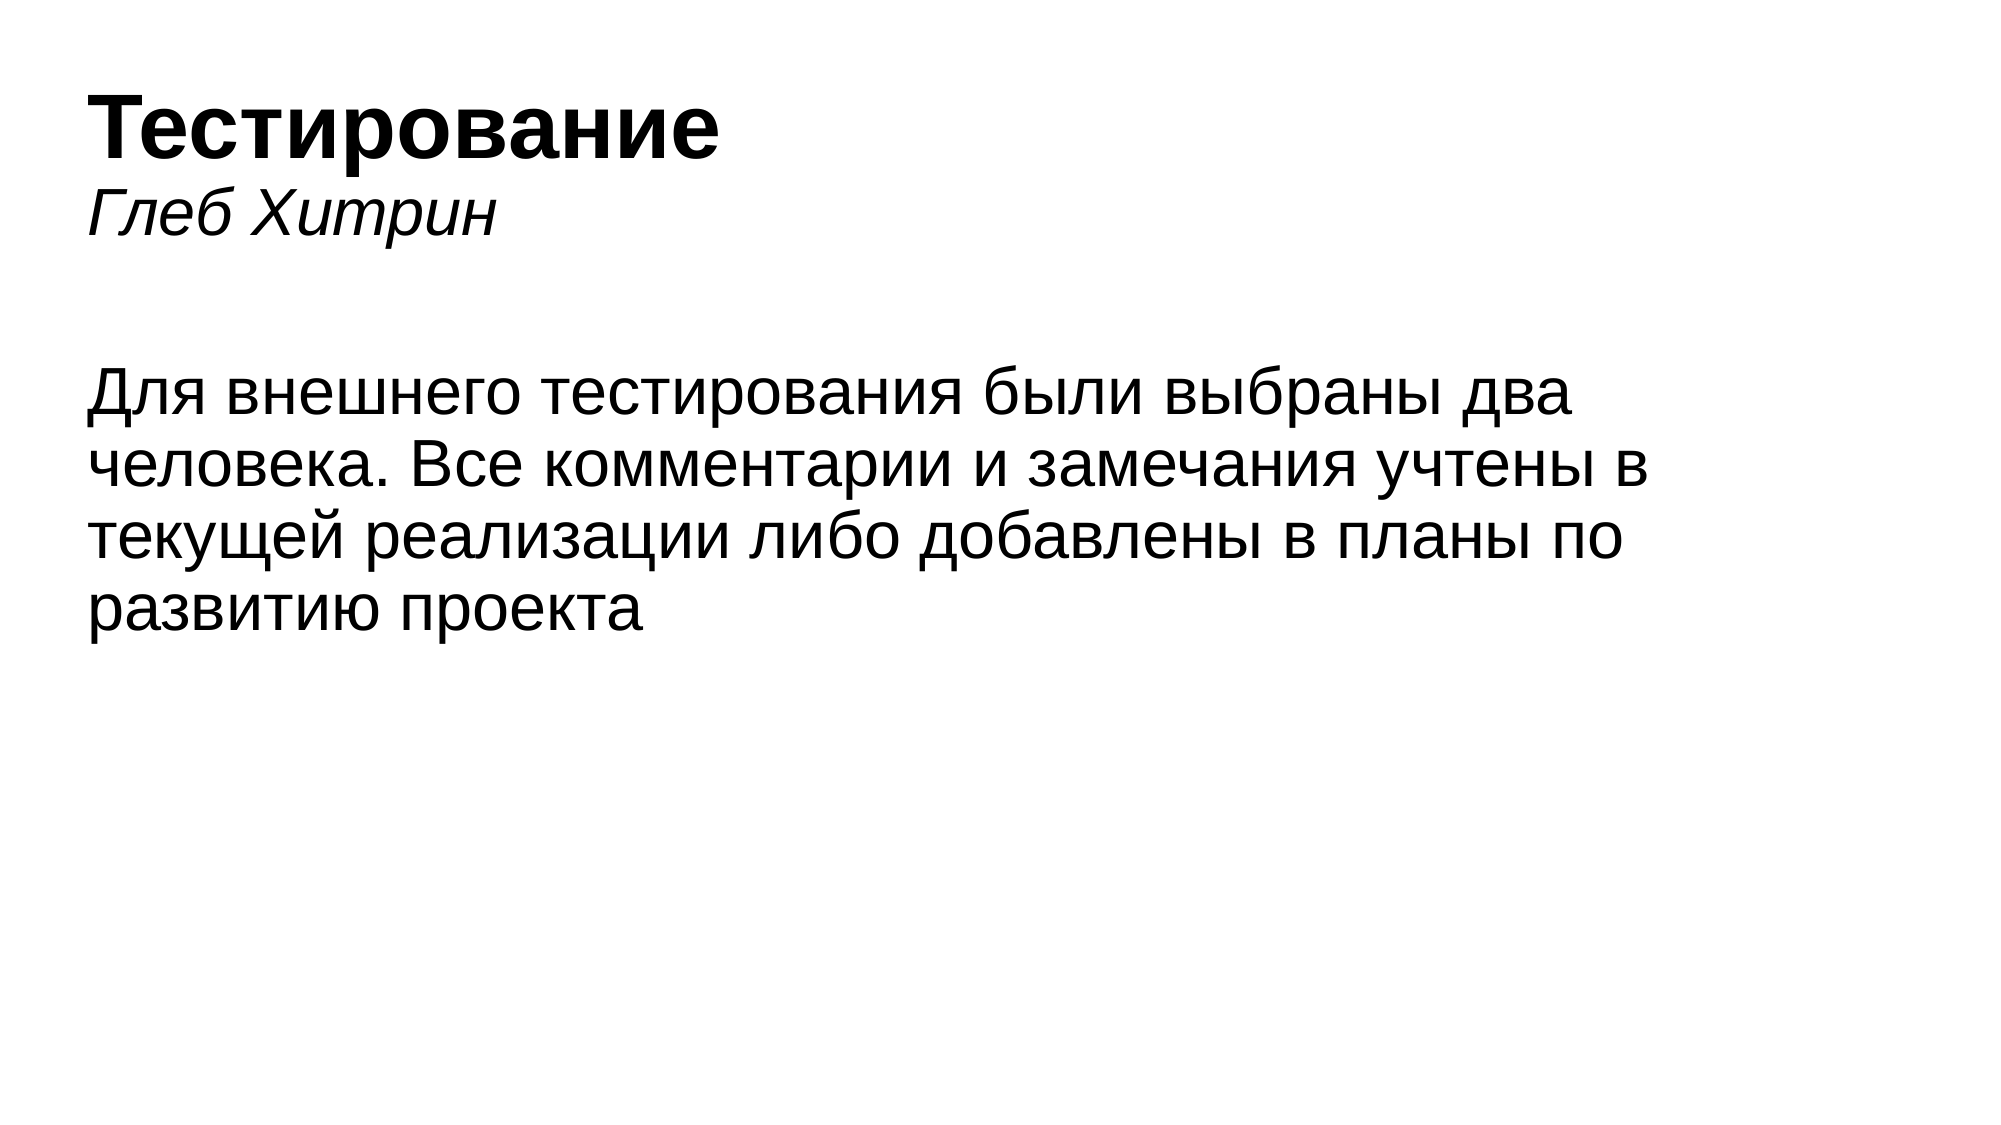

# Тестирование Глеб Хитрин
Для внешнего тестирования были выбраны два человека. Все комментарии и замечания учтены в текущей реализации либо добавлены в планы по развитию проекта